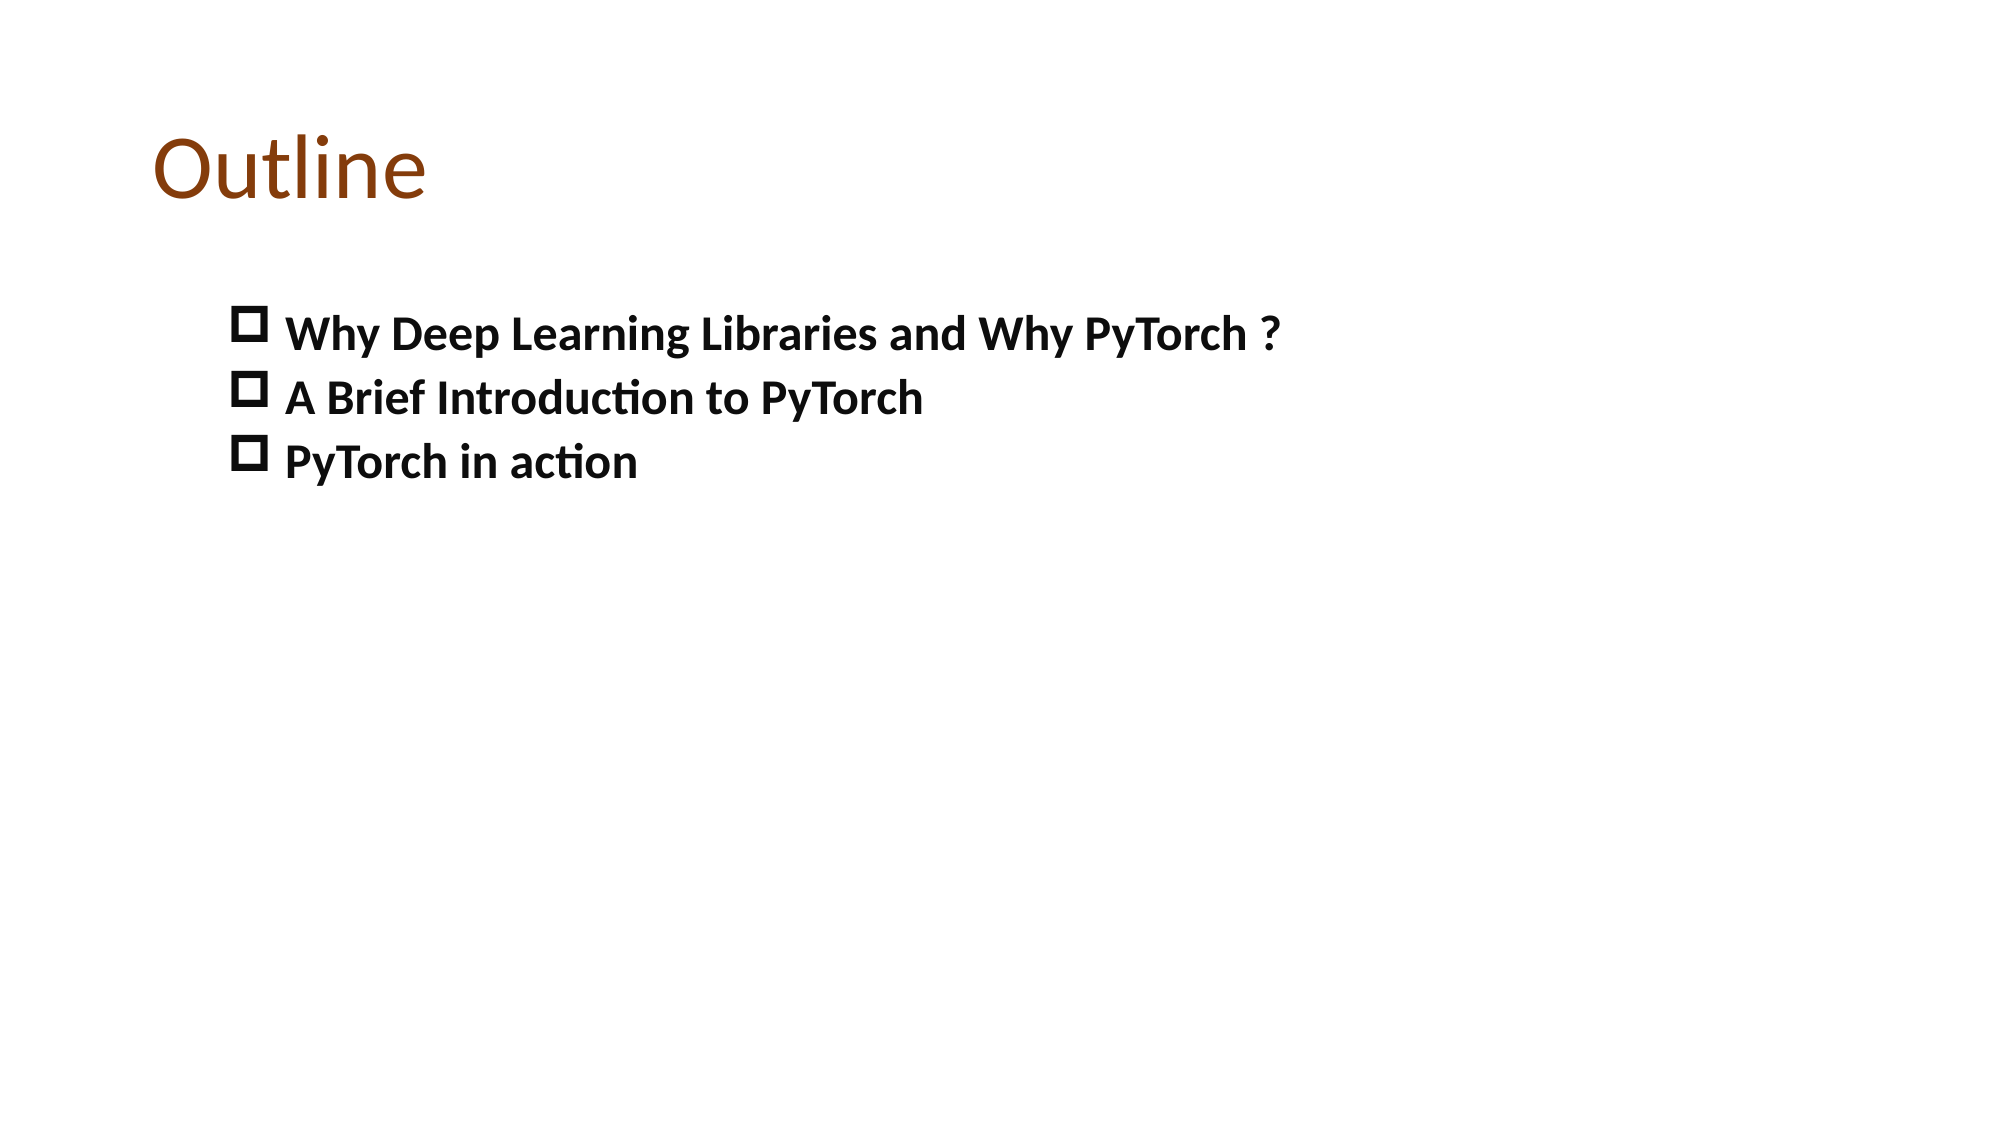

# Outline
 Why Deep Learning Libraries and Why PyTorch ?
 A Brief Introduction to PyTorch
 PyTorch in action